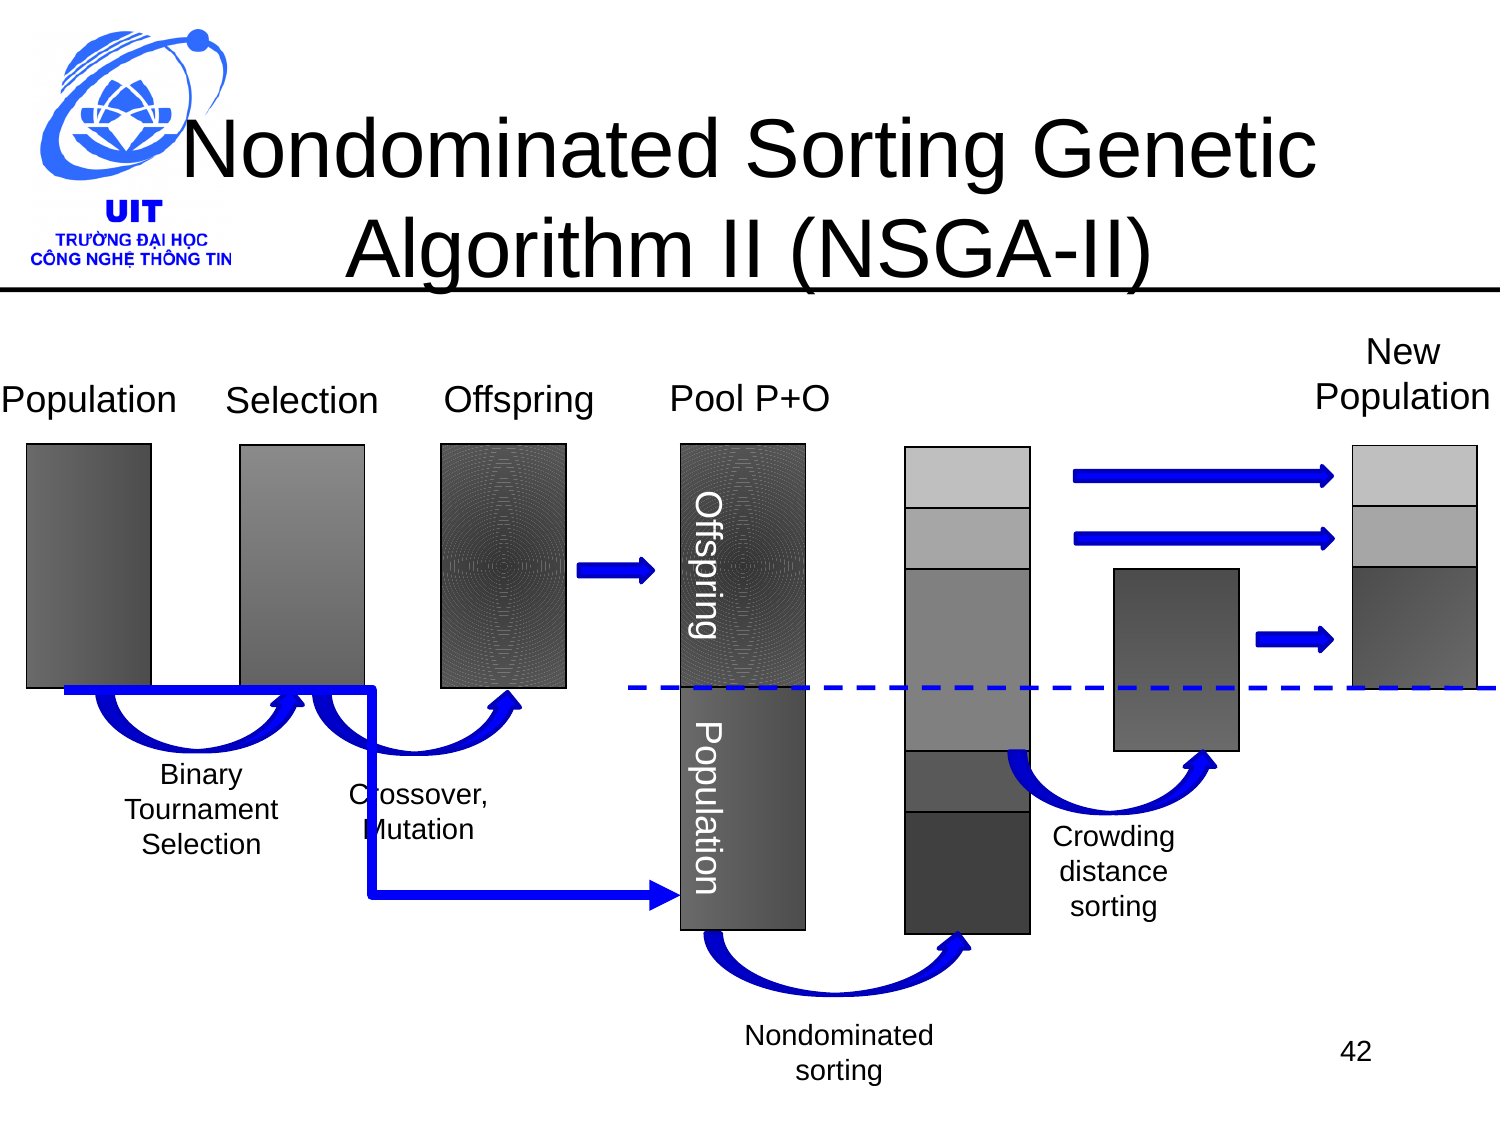

# Nondominated Sorting Genetic Algorithm II (NSGA-II)
New
Population
Pool P+O
Population
Offspring
Selection
|  |
| --- |
|  |
| --- |
| Offspring |
| --- |
|  |
| --- |
|  |
| --- |
|  |
|  |
|  |
| --- |
|  |
|  |
|  |
|  |

|  |
| --- |

| Population |
| --- |

Binary Tournament Selection

Crossover,
Mutation

Crowding
distance
sorting

Nondominated sorting

42